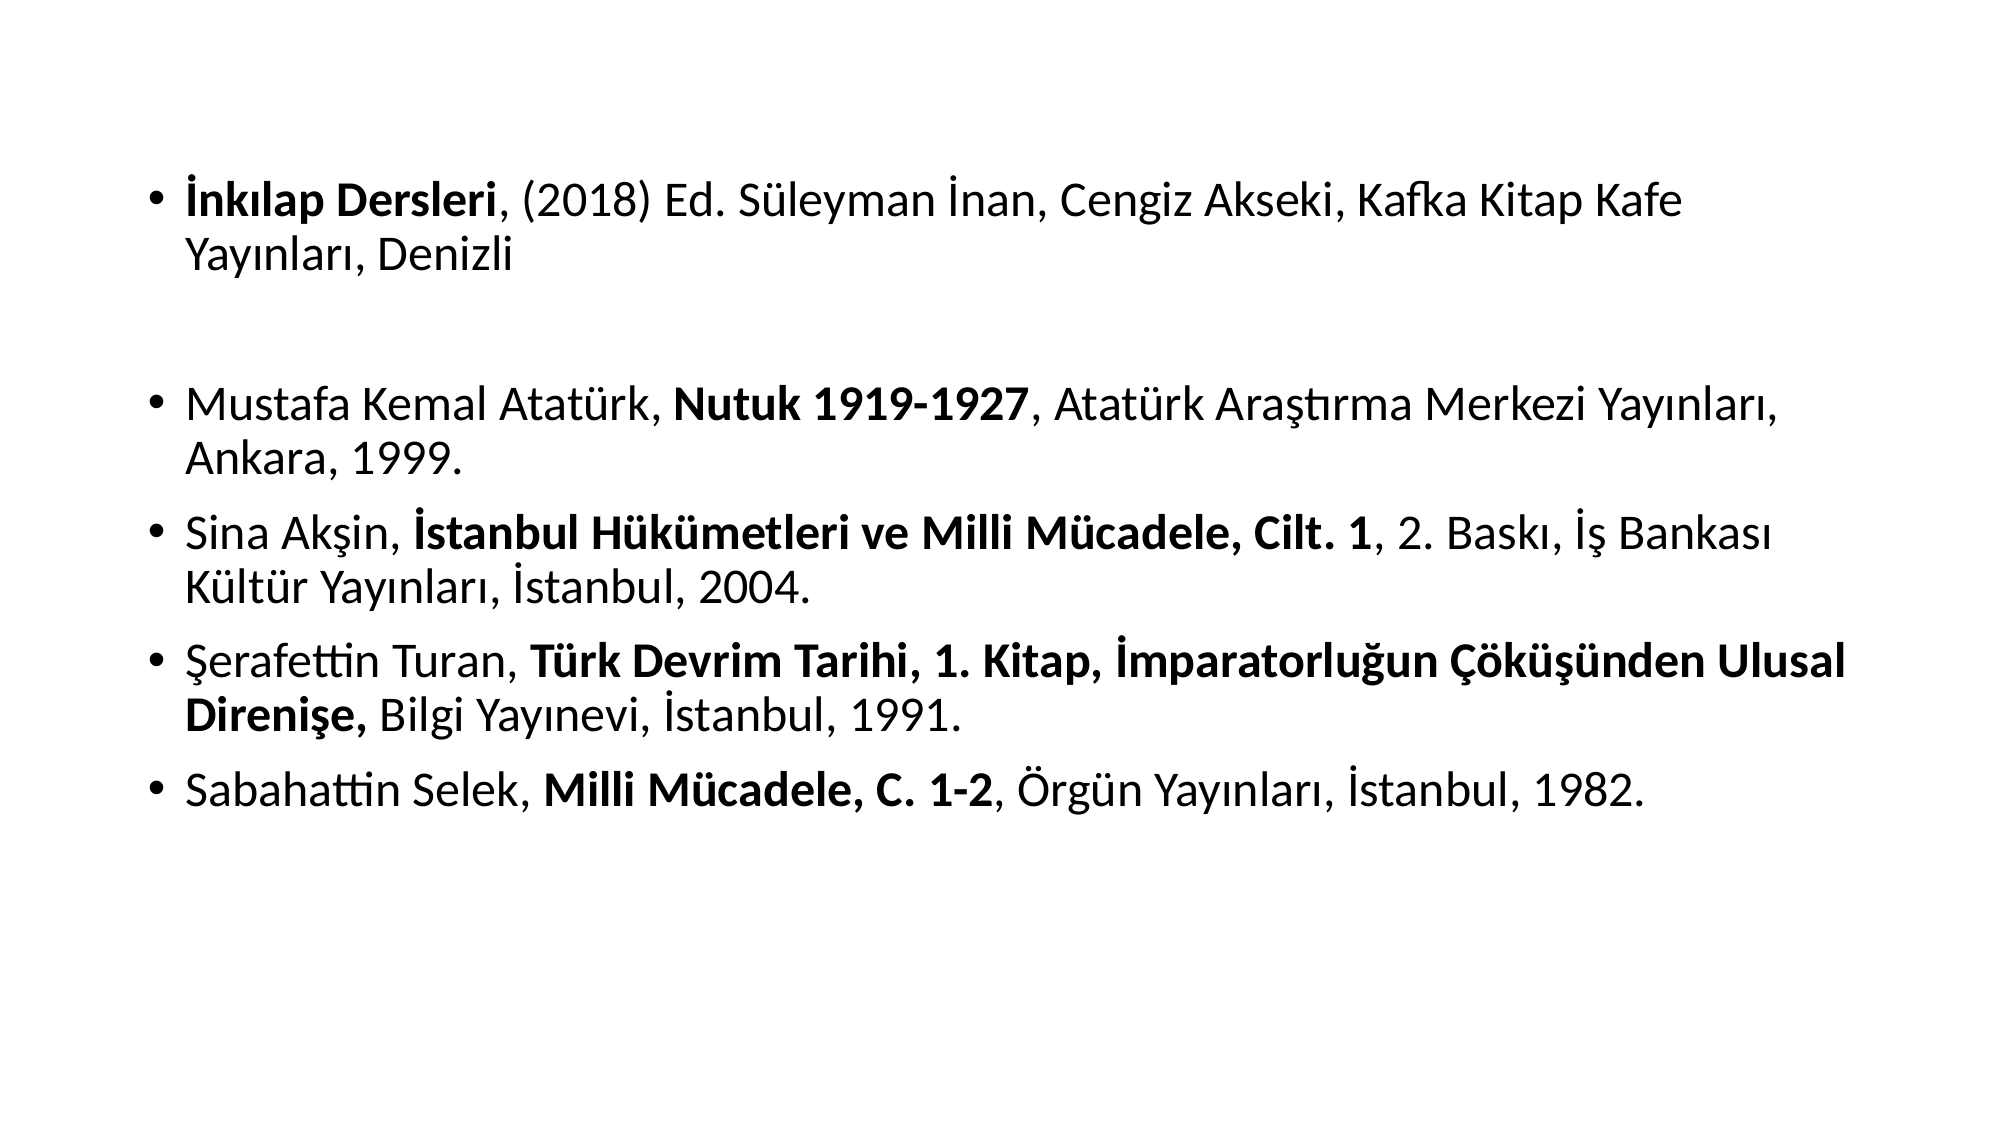

İnkılap Dersleri, (2018) Ed. Süleyman İnan, Cengiz Akseki, Kafka Kitap Kafe Yayınları, Denizli

Mustafa Kemal Atatürk, Nutuk 1919-1927, Atatürk Araştırma Merkezi Yayınları, Ankara, 1999.
Sina Akşin, İstanbul Hükümetleri ve Milli Mücadele, Cilt. 1, 2. Baskı, İş Bankası Kültür Yayınları, İstanbul, 2004.
Şerafettin Turan, Türk Devrim Tarihi, 1. Kitap, İmparatorluğun Çöküşünden Ulusal Direnişe, Bilgi Yayınevi, İstanbul, 1991.
Sabahattin Selek, Milli Mücadele, C. 1-2, Örgün Yayınları, İstanbul, 1982.